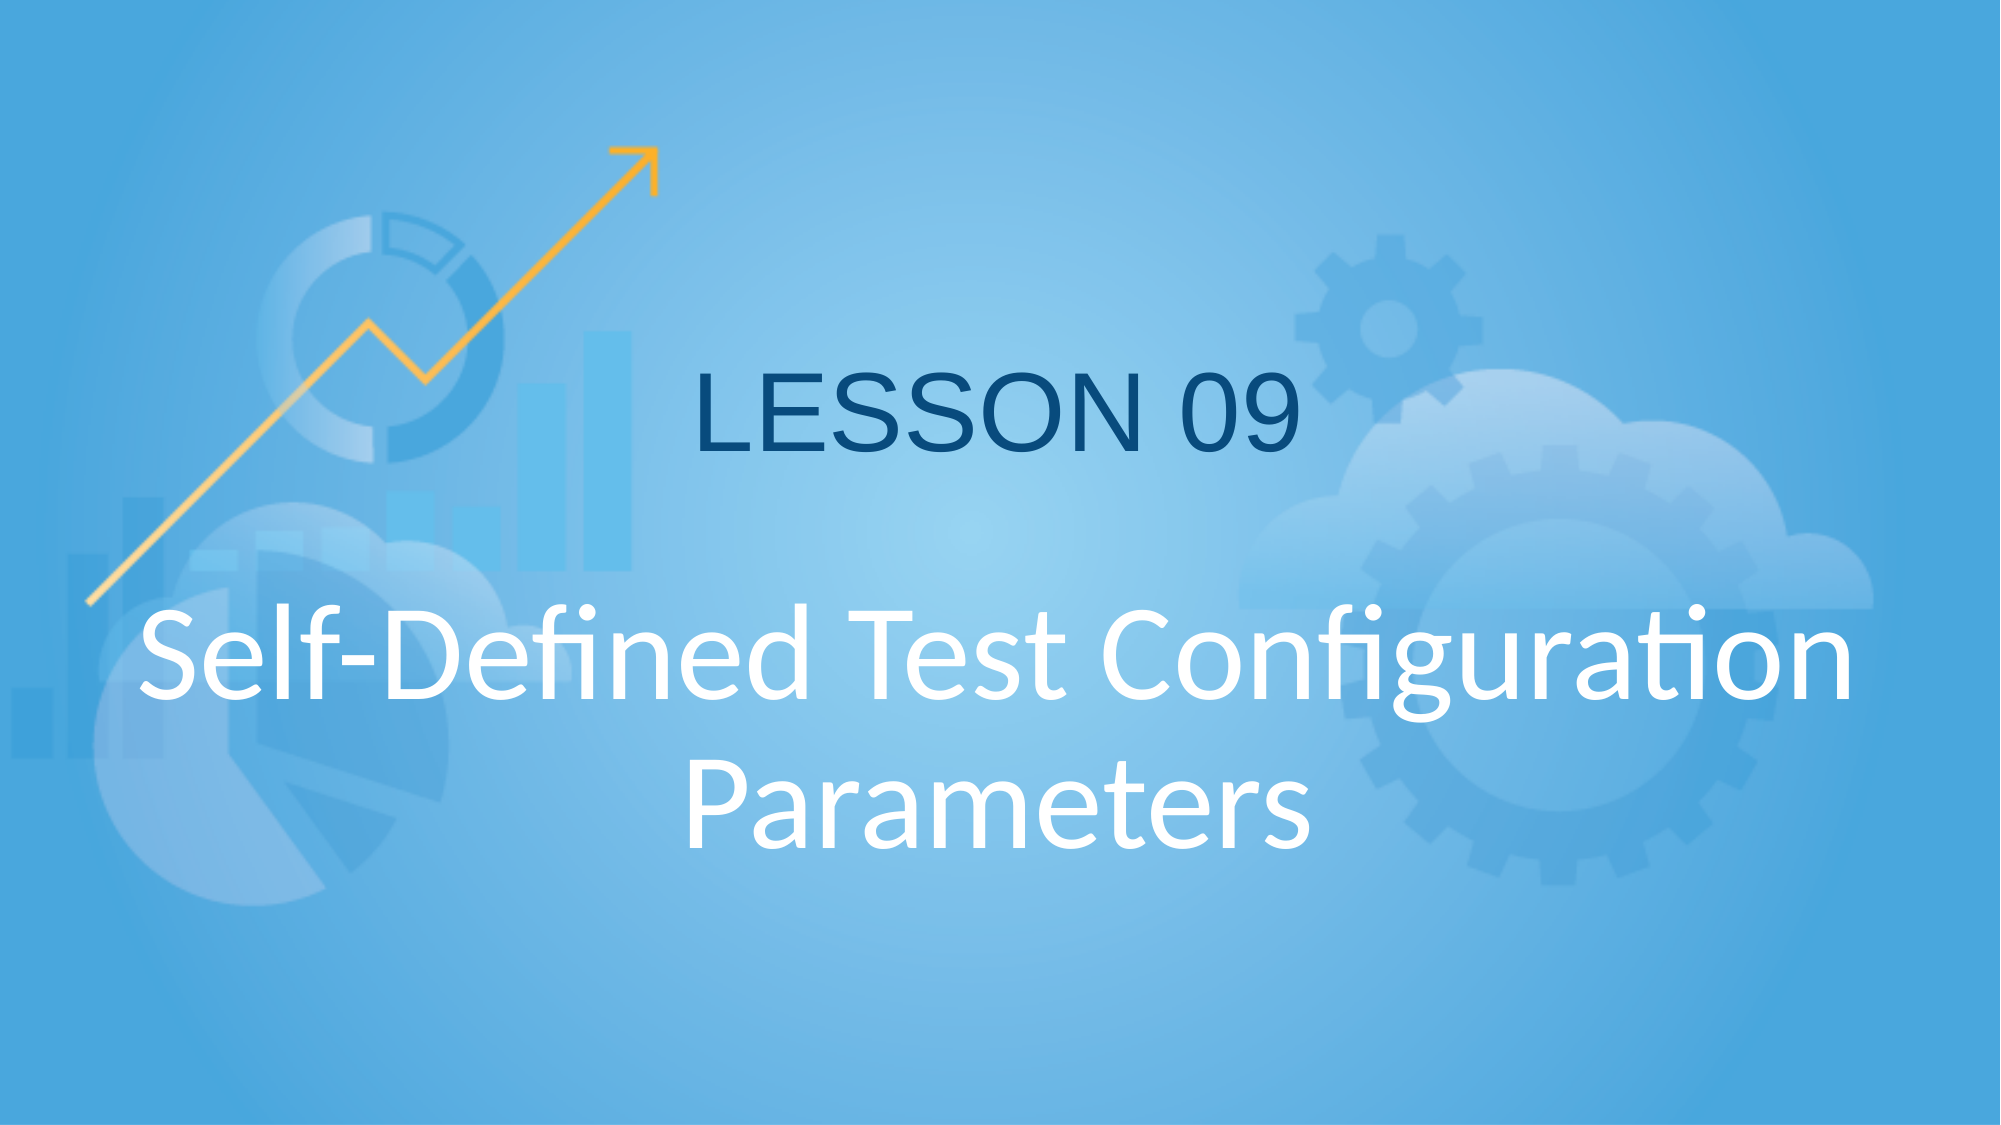

# LESSON 09
Self-Defined Test Configuration Parameters